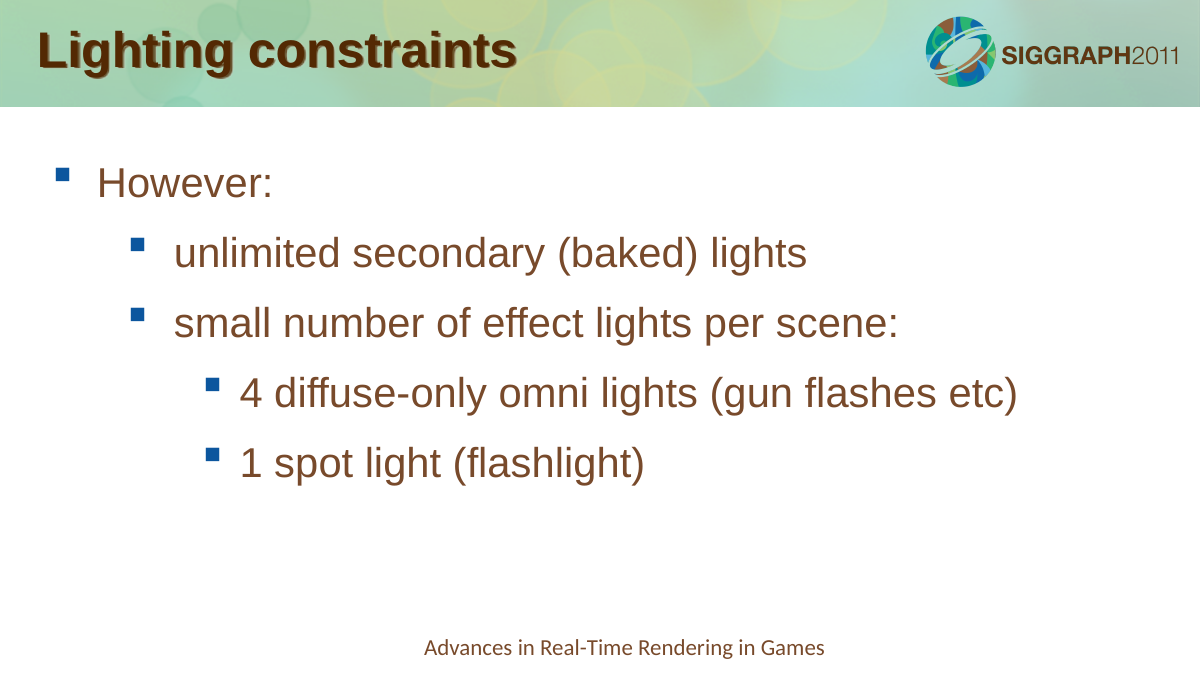

Lighting constraints
However:
unlimited secondary (baked) lights
small number of effect lights per scene:
4 diffuse-only omni lights (gun flashes etc)
1 spot light (flashlight)